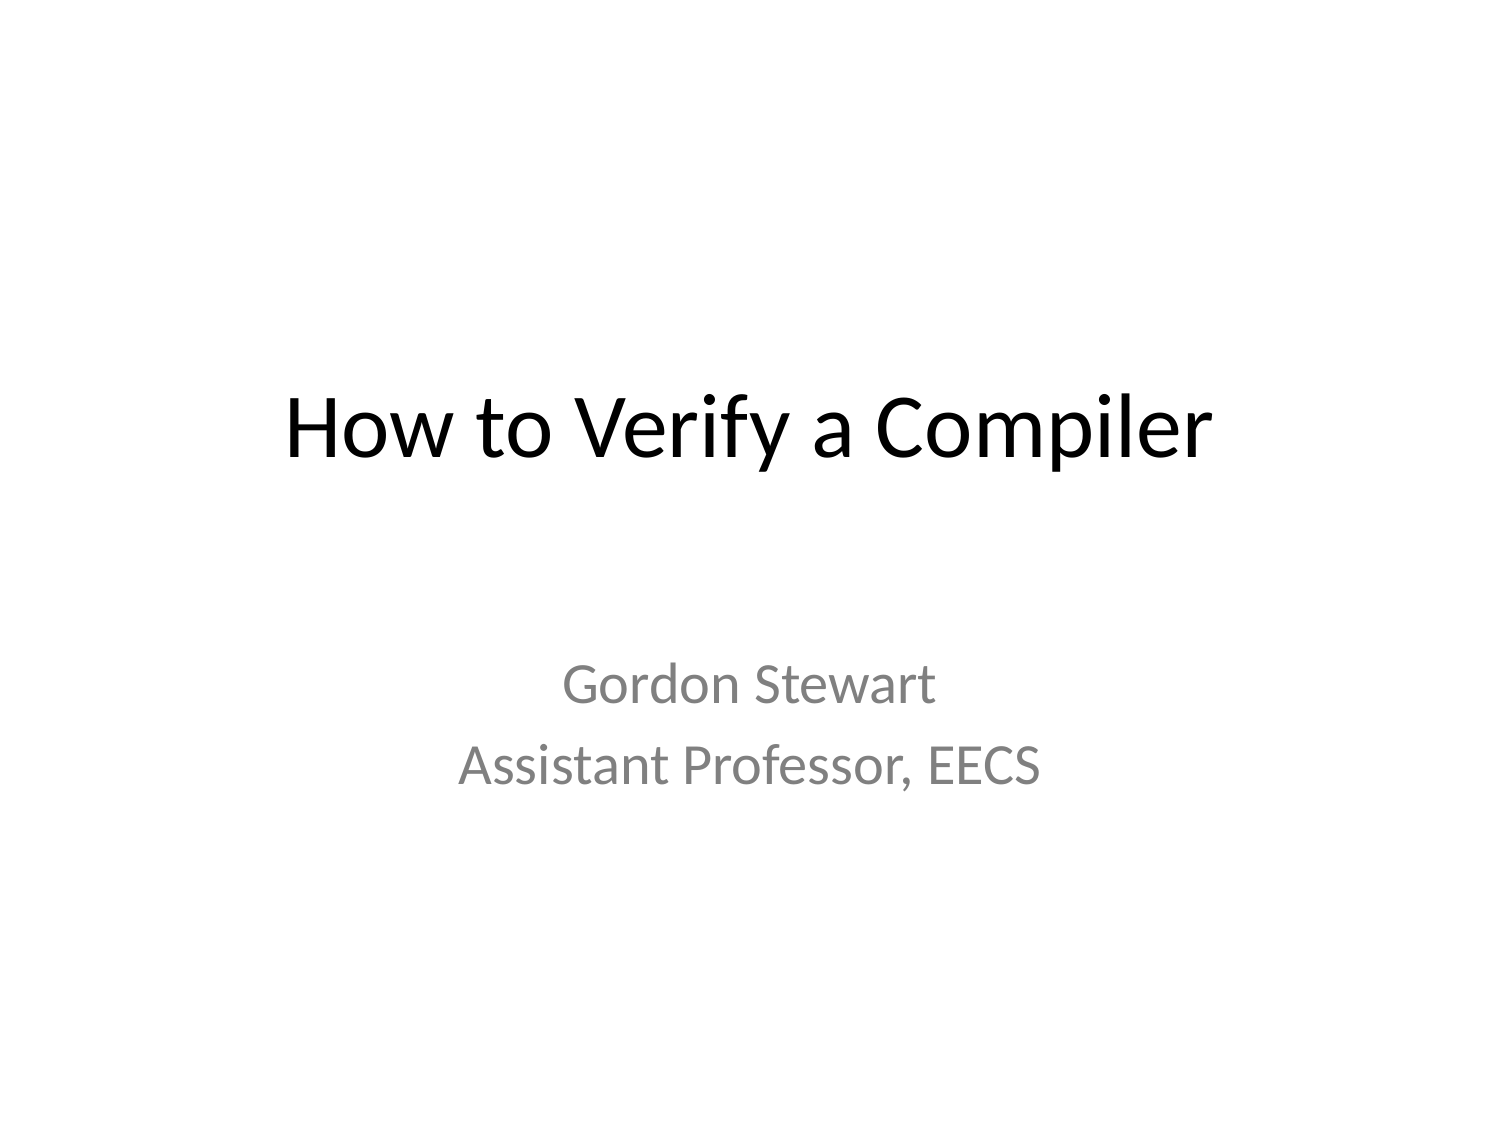

# How to Verify a Compiler
Gordon Stewart
Assistant Professor, EECS